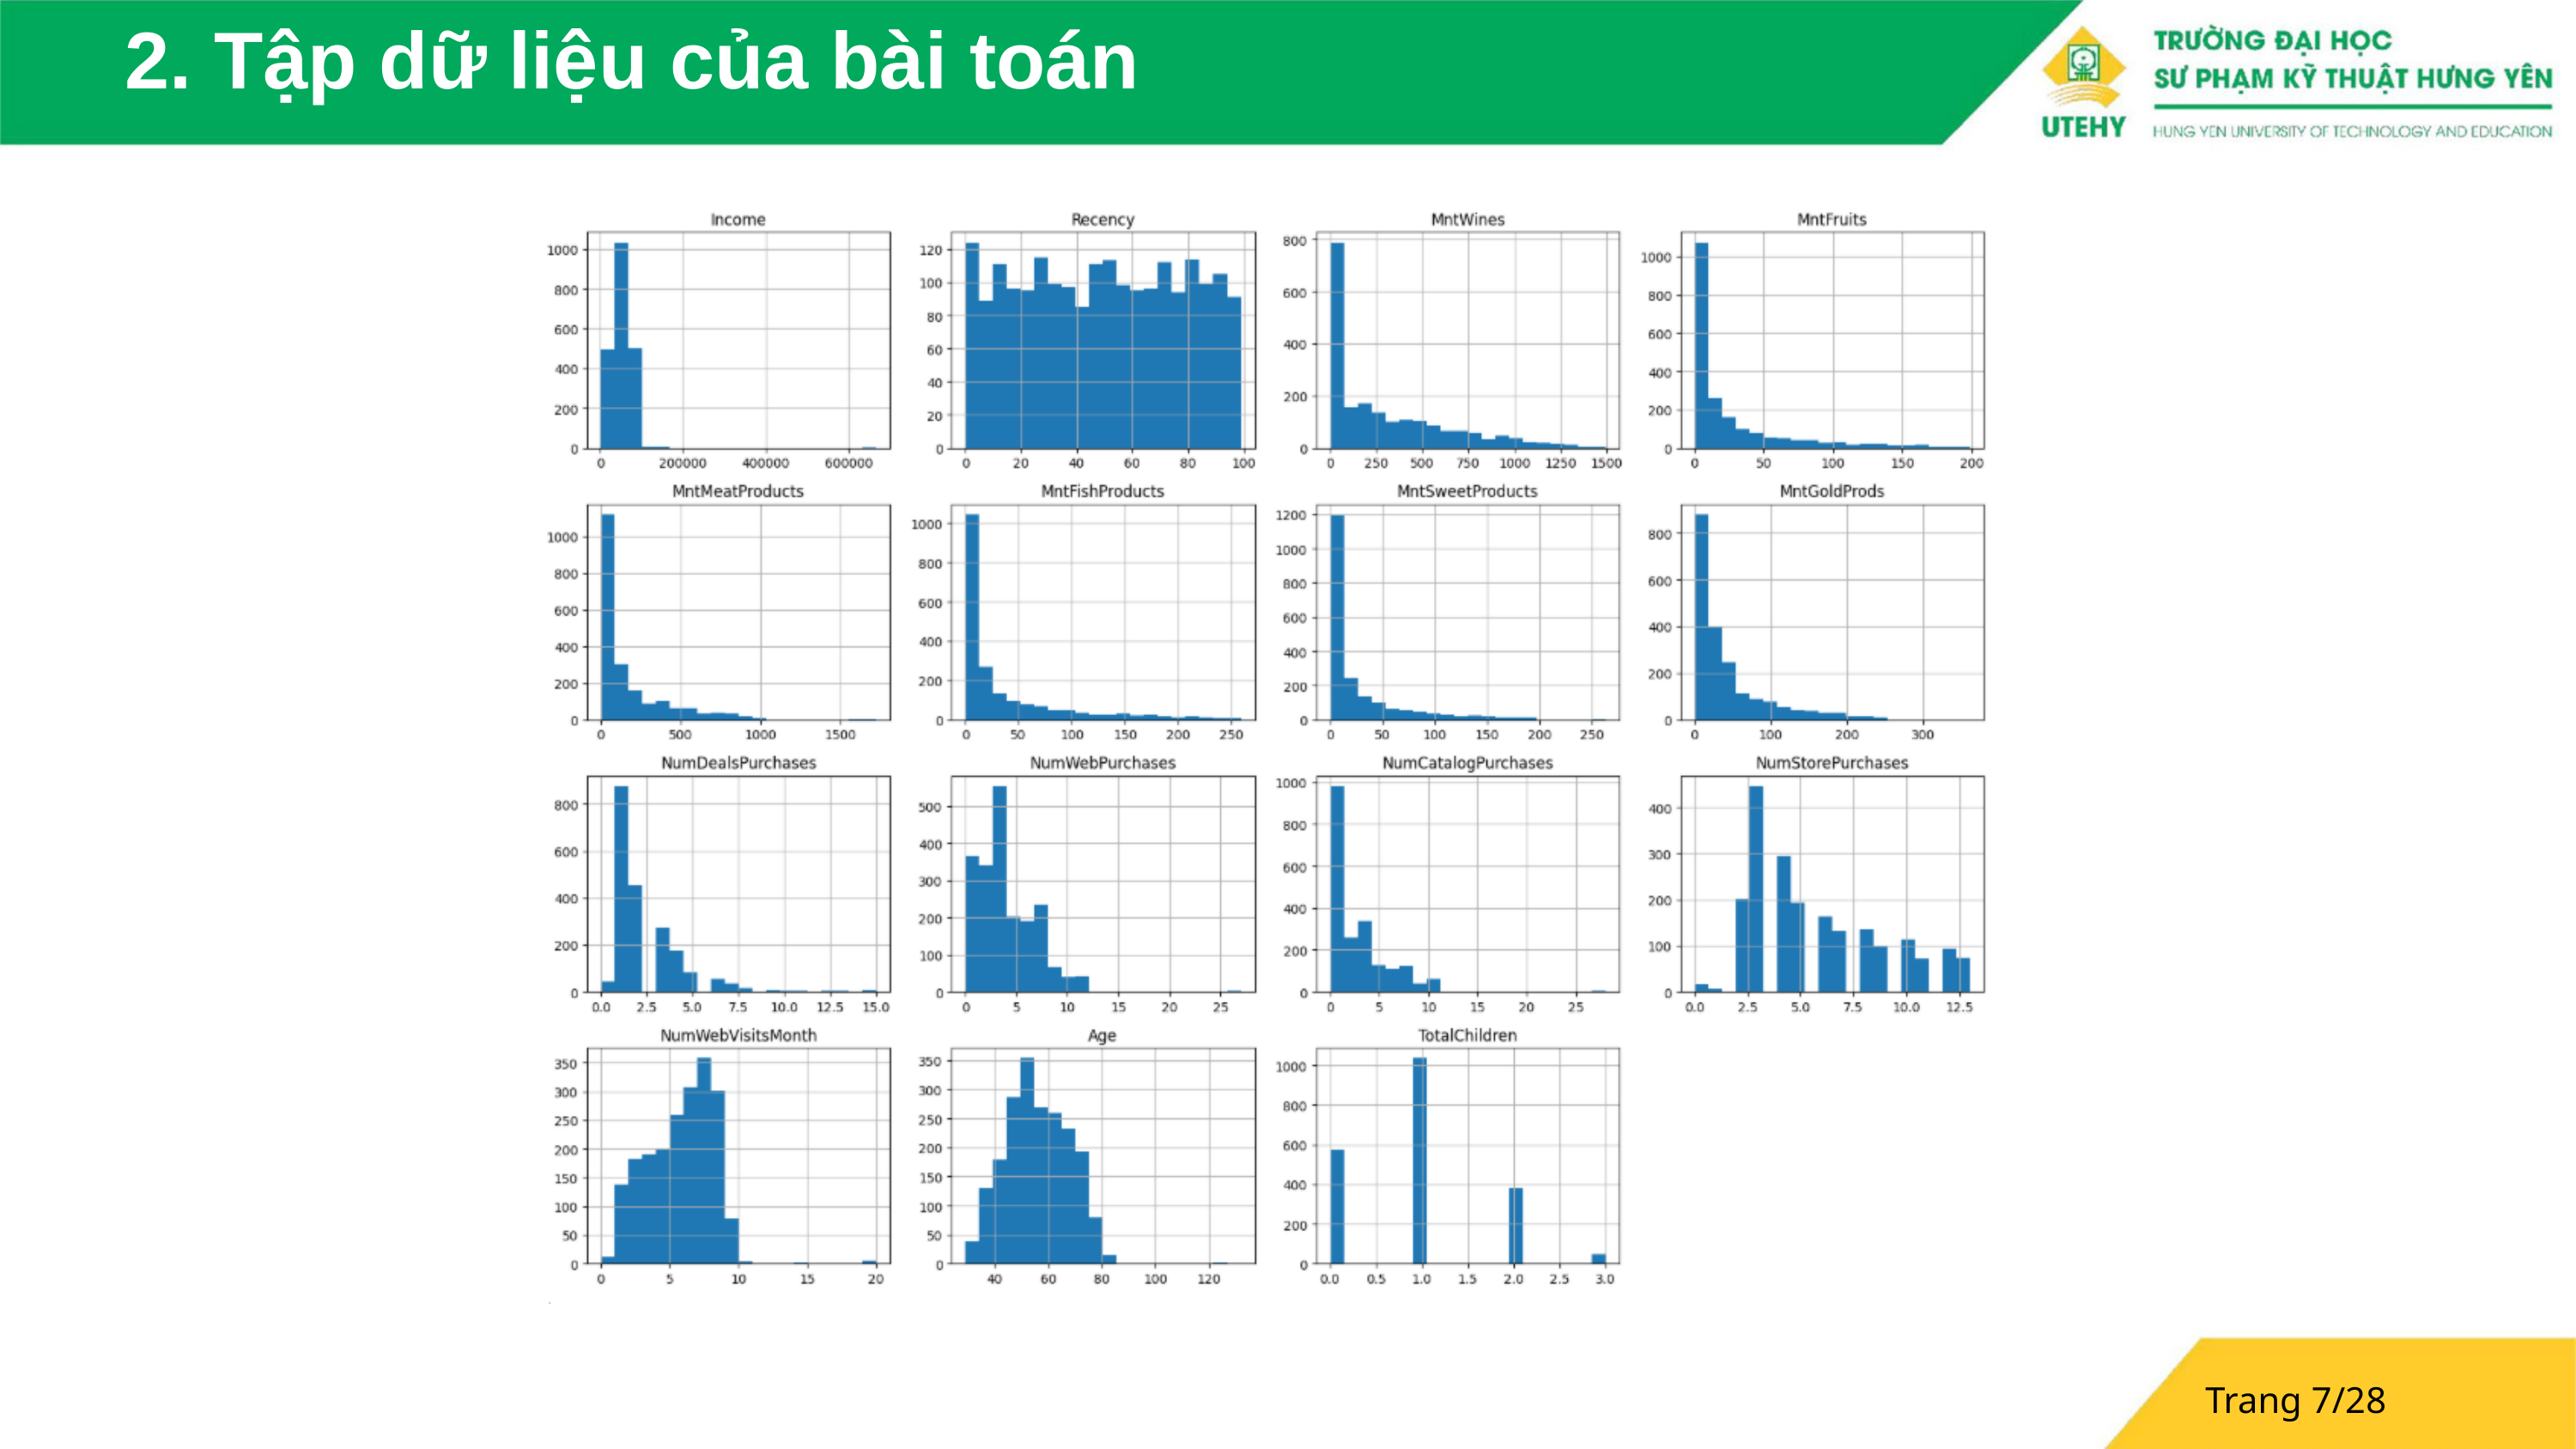

2. Tập dữ liệu của bài toán

Trang 7/28